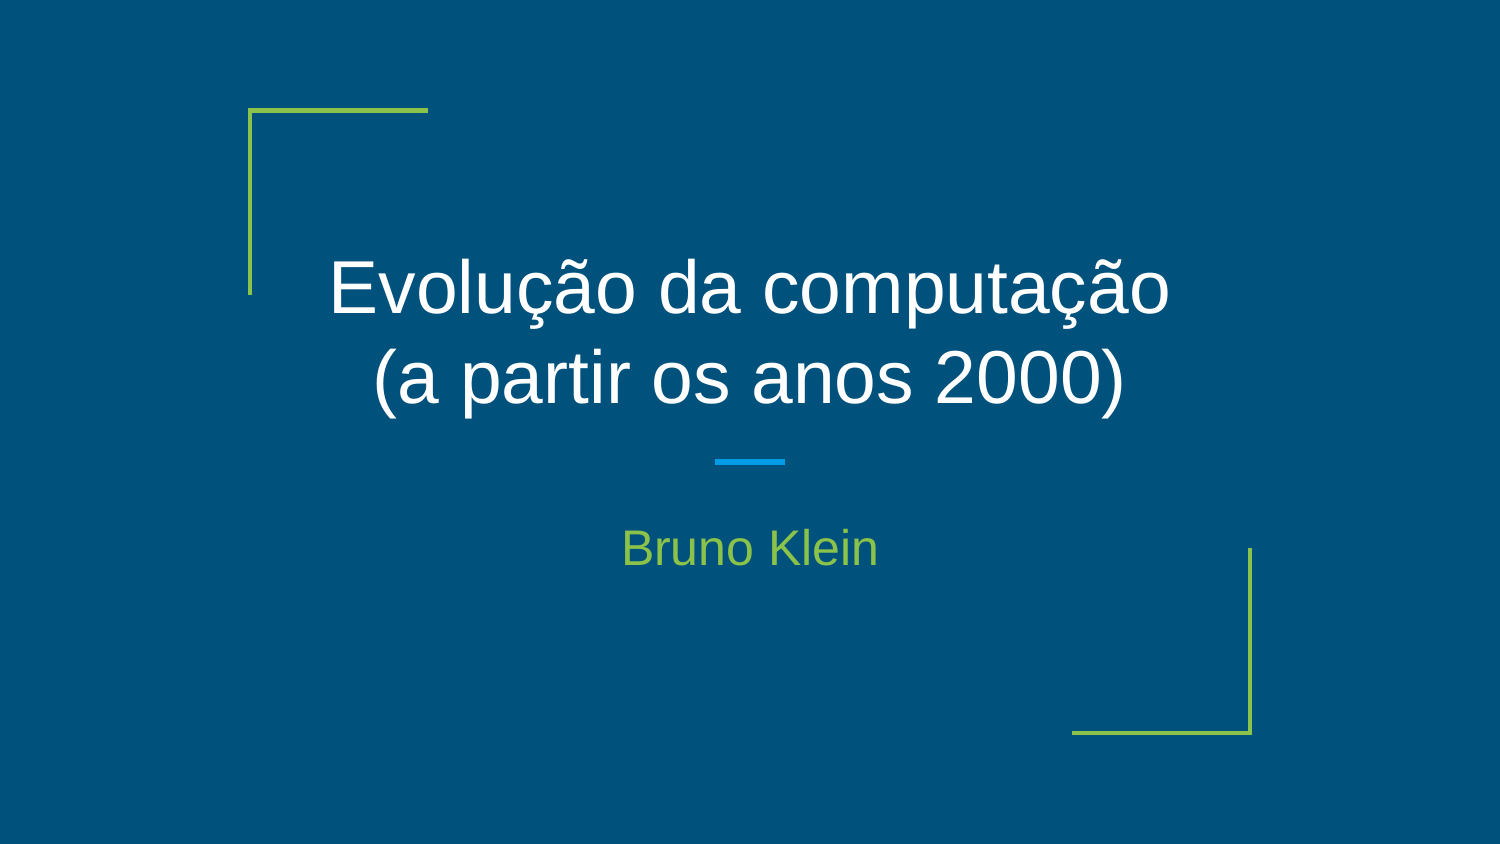

# Evolução da computação (a partir os anos 2000)
Bruno Klein